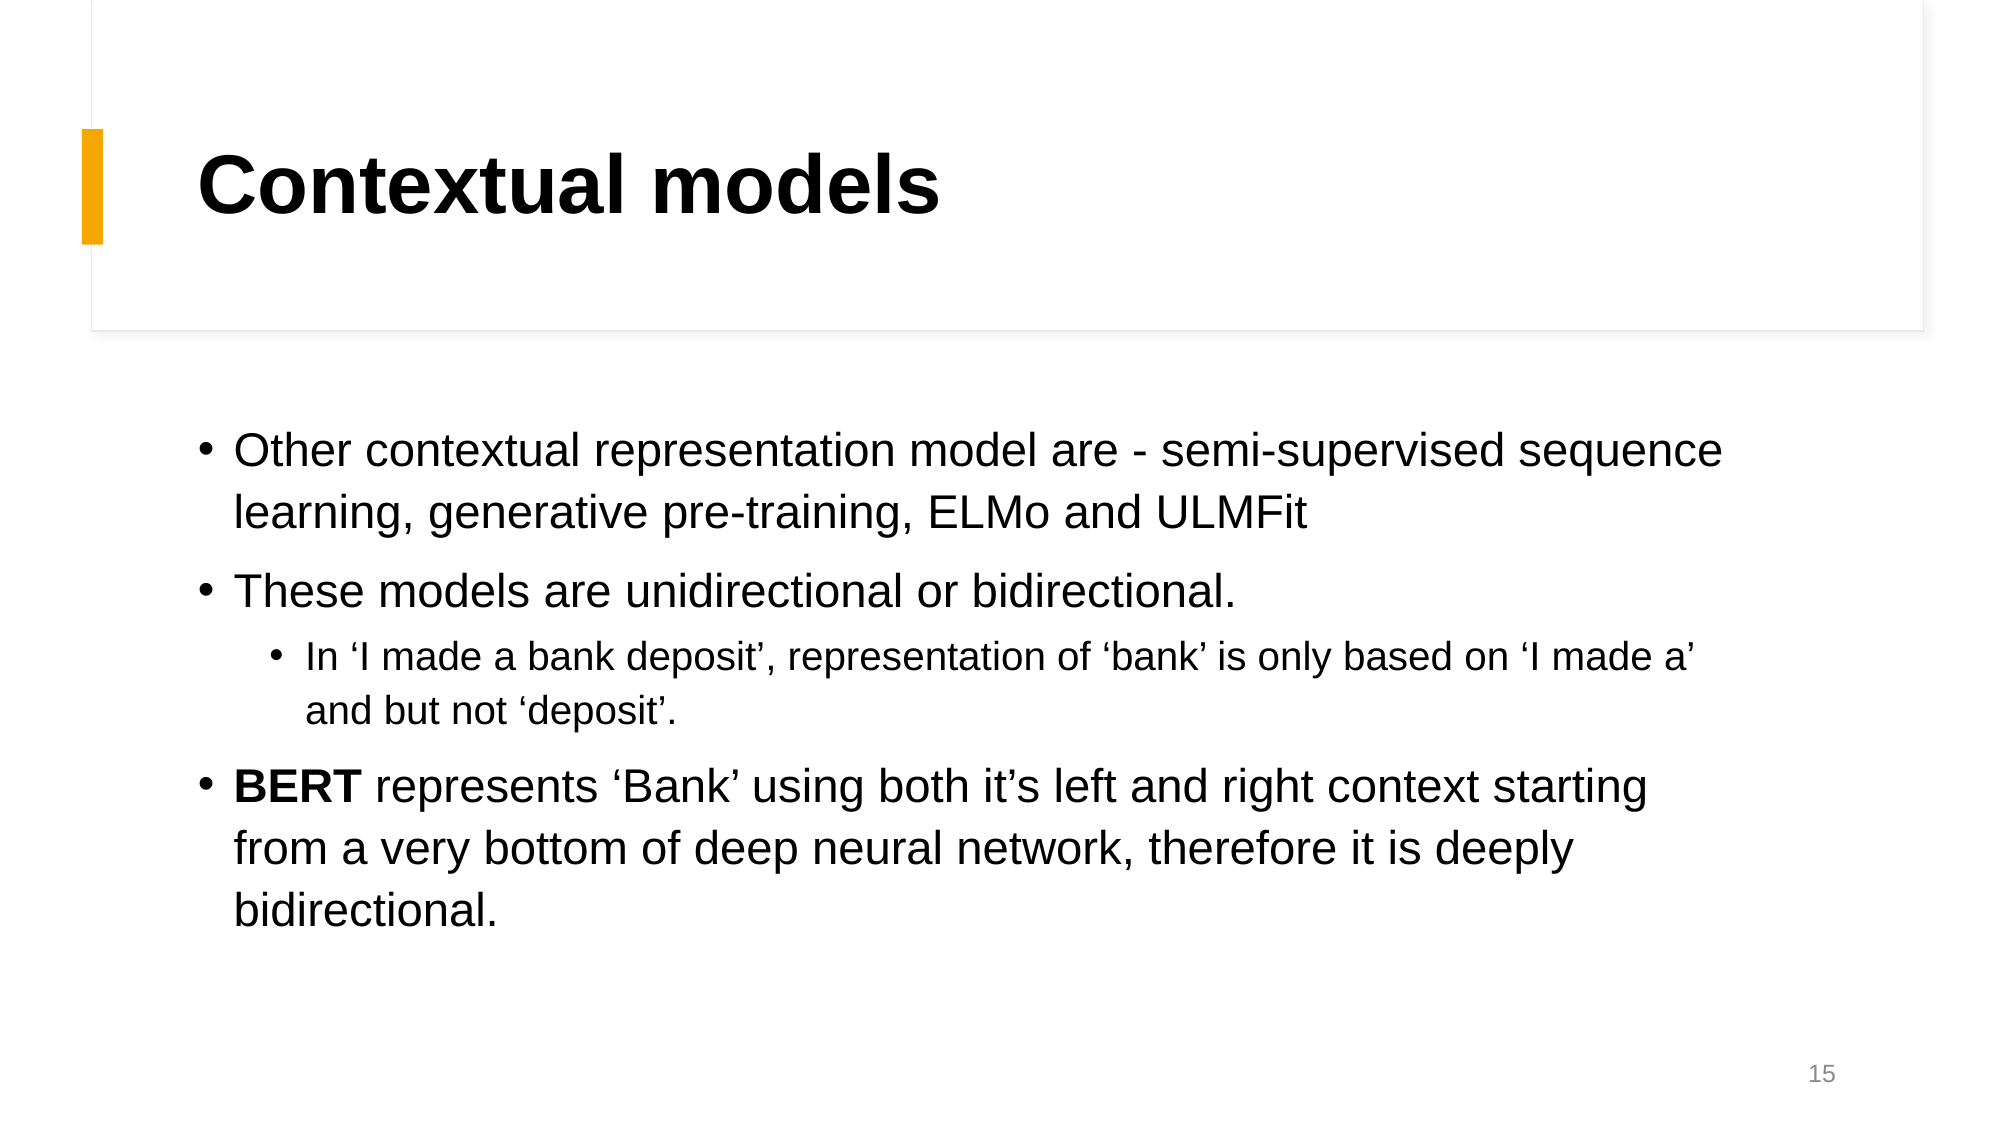

# Contextual models
Other contextual representation model are - semi-supervised sequence learning, generative pre-training, ELMo and ULMFit
These models are unidirectional or bidirectional.
In ‘I made a bank deposit’, representation of ‘bank’ is only based on ‘I made a’ and but not ‘deposit’.
BERT represents ‘Bank’ using both it’s left and right context starting from a very bottom of deep neural network, therefore it is deeply bidirectional.
15